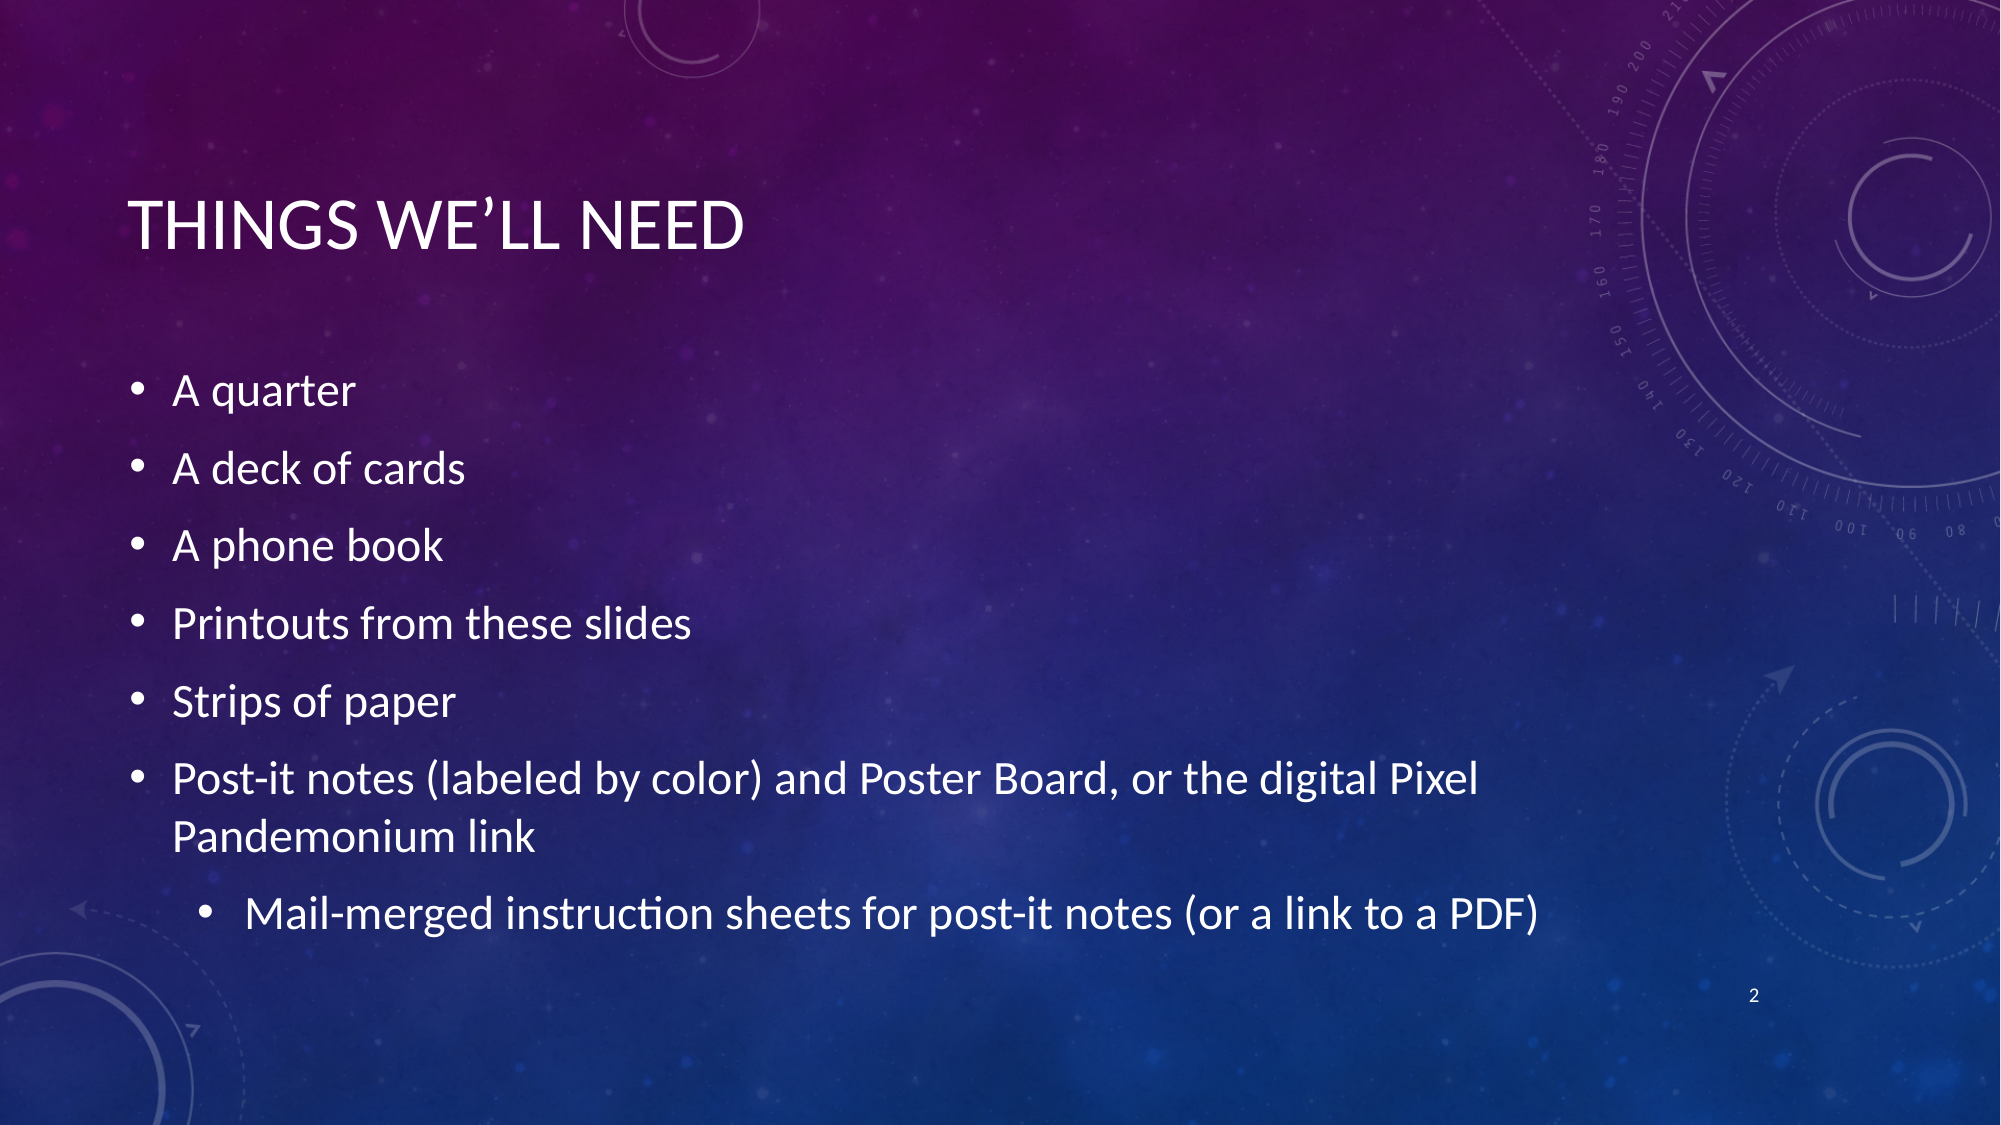

# THINGS WE’LL NEED
A quarter
A deck of cards
A phone book
Printouts from these slides
Strips of paper
Post-it notes (labeled by color) and Poster Board, or the digital Pixel Pandemonium link
Mail-merged instruction sheets for post-it notes (or a link to a PDF)

2